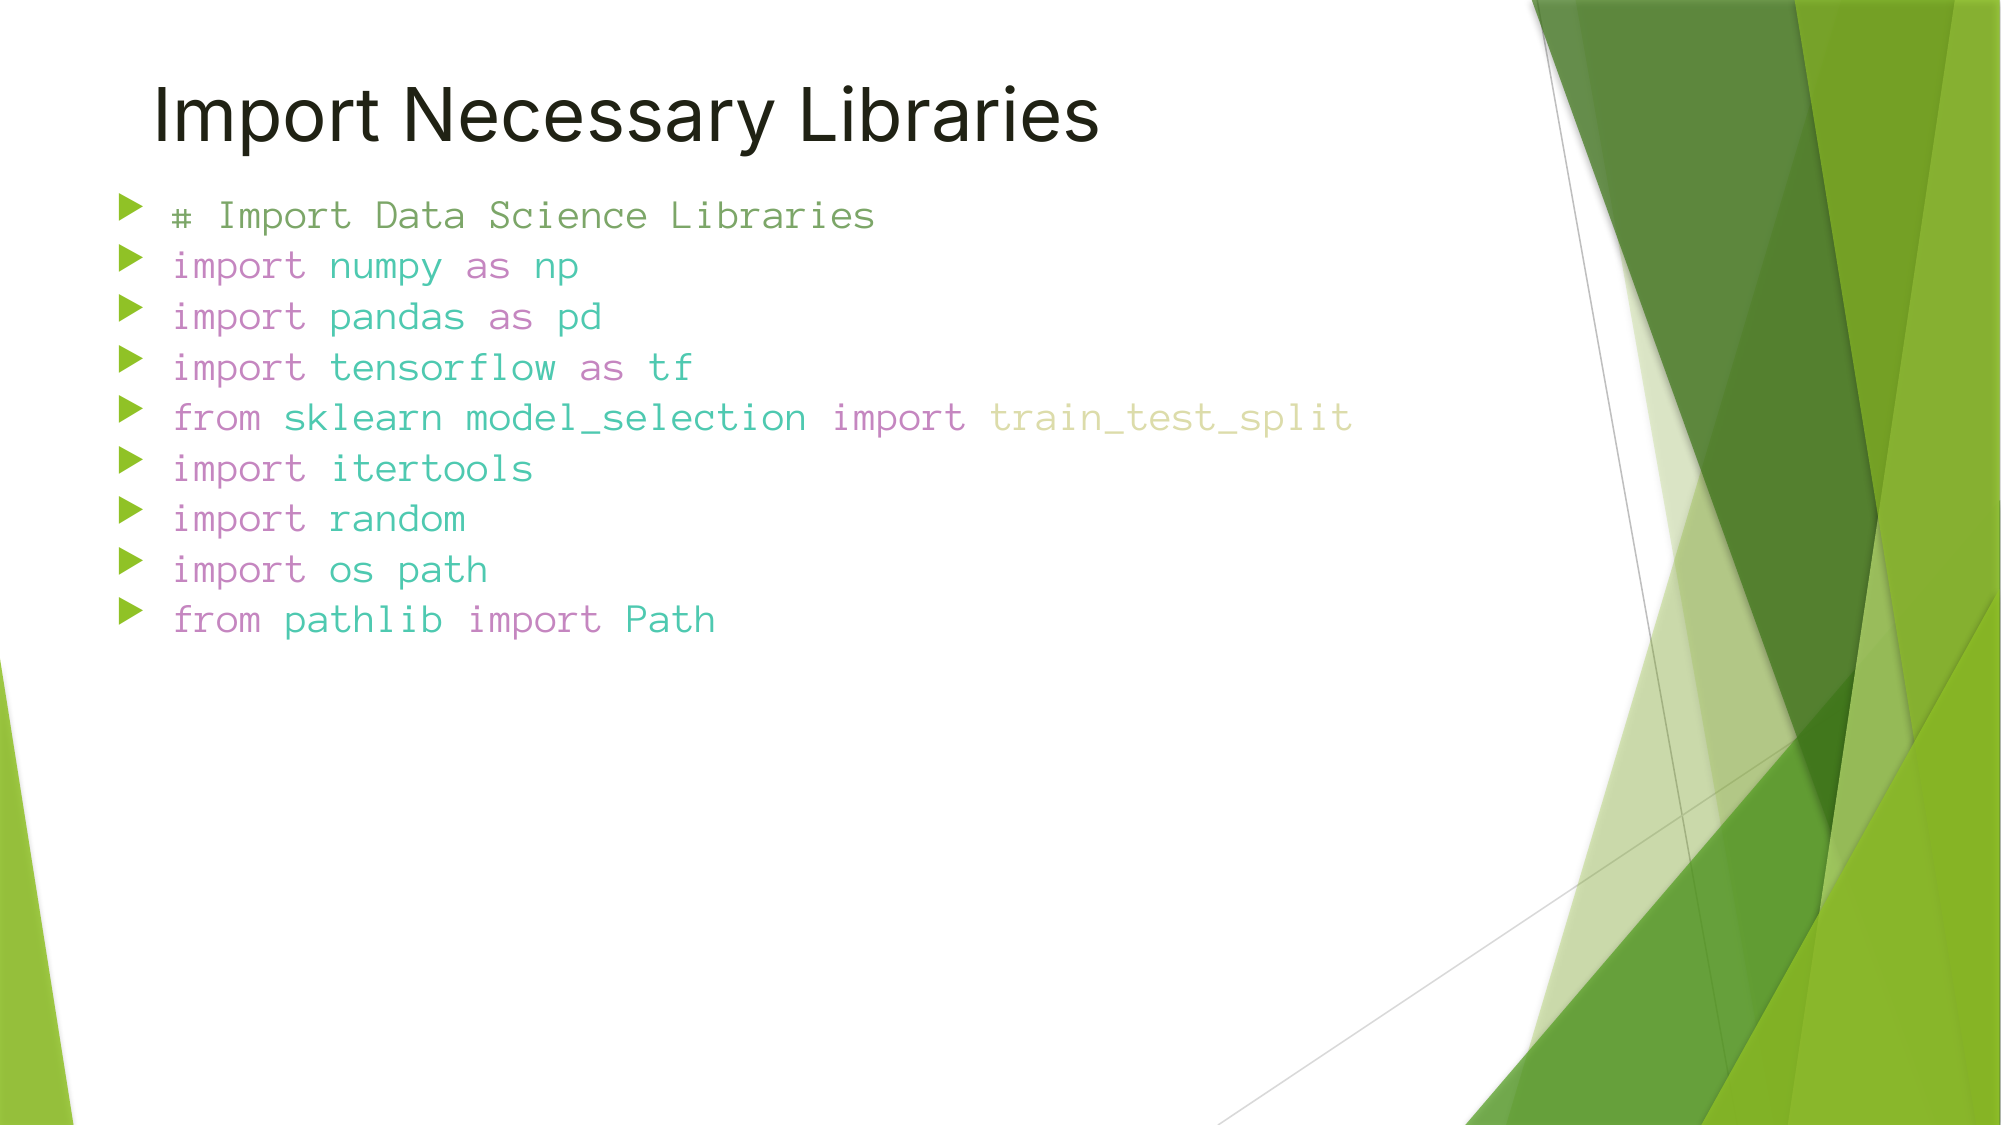

# Import Necessary Libraries
# Import Data Science Libraries
import numpy as np
import pandas as pd
import tensorflow as tf
from sklearn.model_selection import train_test_split
import itertools
import random
import os.path
from pathlib import Path